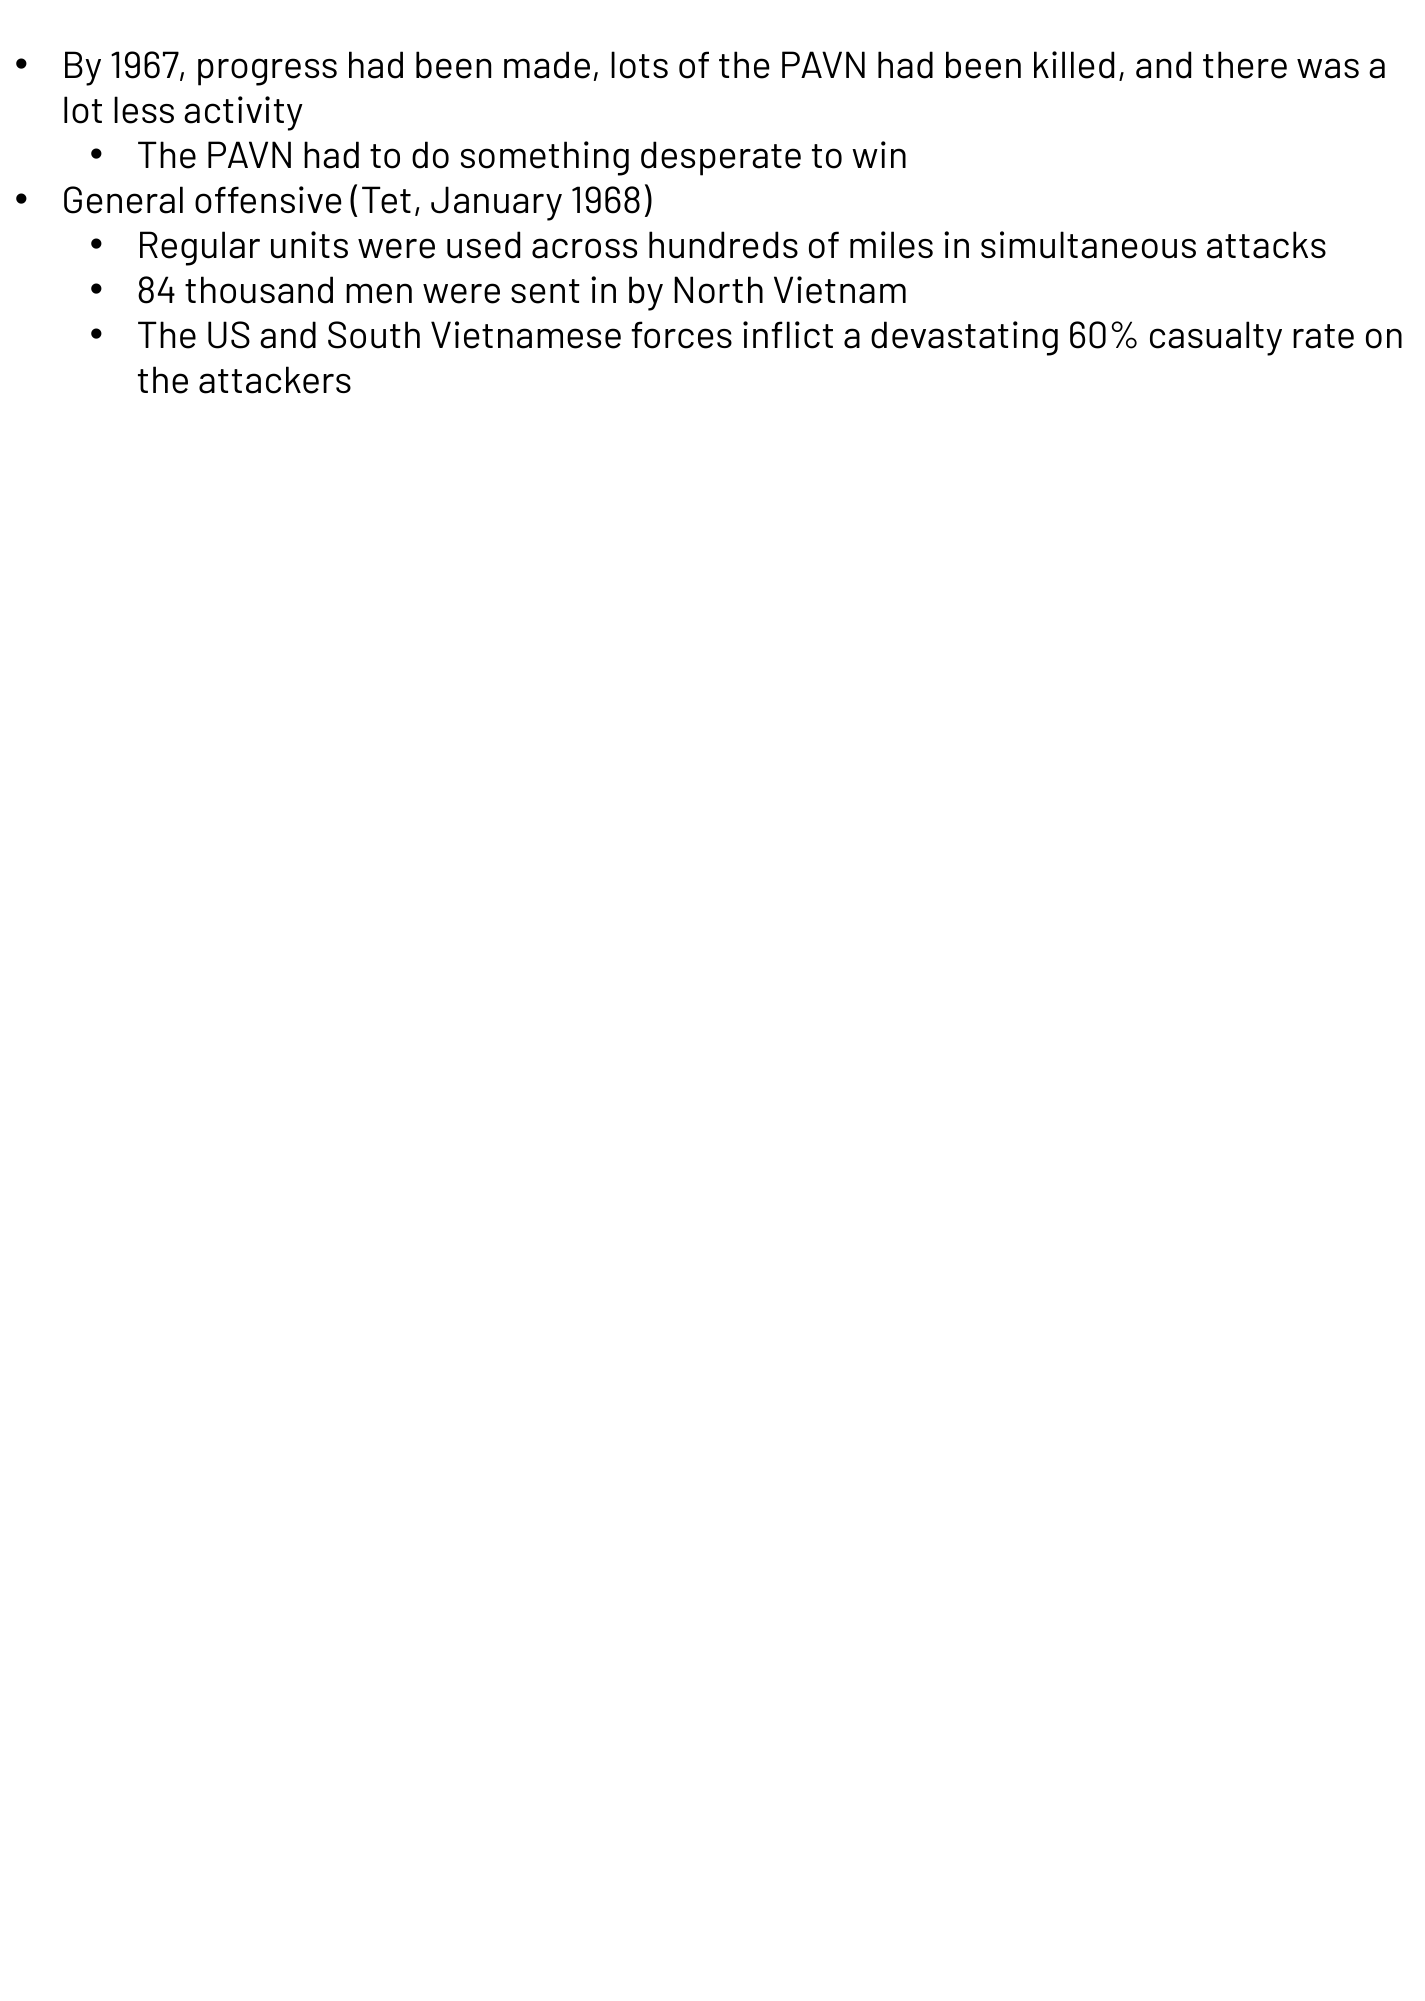

By 1967, progress had been made, lots of the PAVN had been killed, and there was a lot less activity
The PAVN had to do something desperate to win
General offensive (Tet, January 1968)
Regular units were used across hundreds of miles in simultaneous attacks
84 thousand men were sent in by North Vietnam
The US and South Vietnamese forces inflict a devastating 60% casualty rate on the attackers